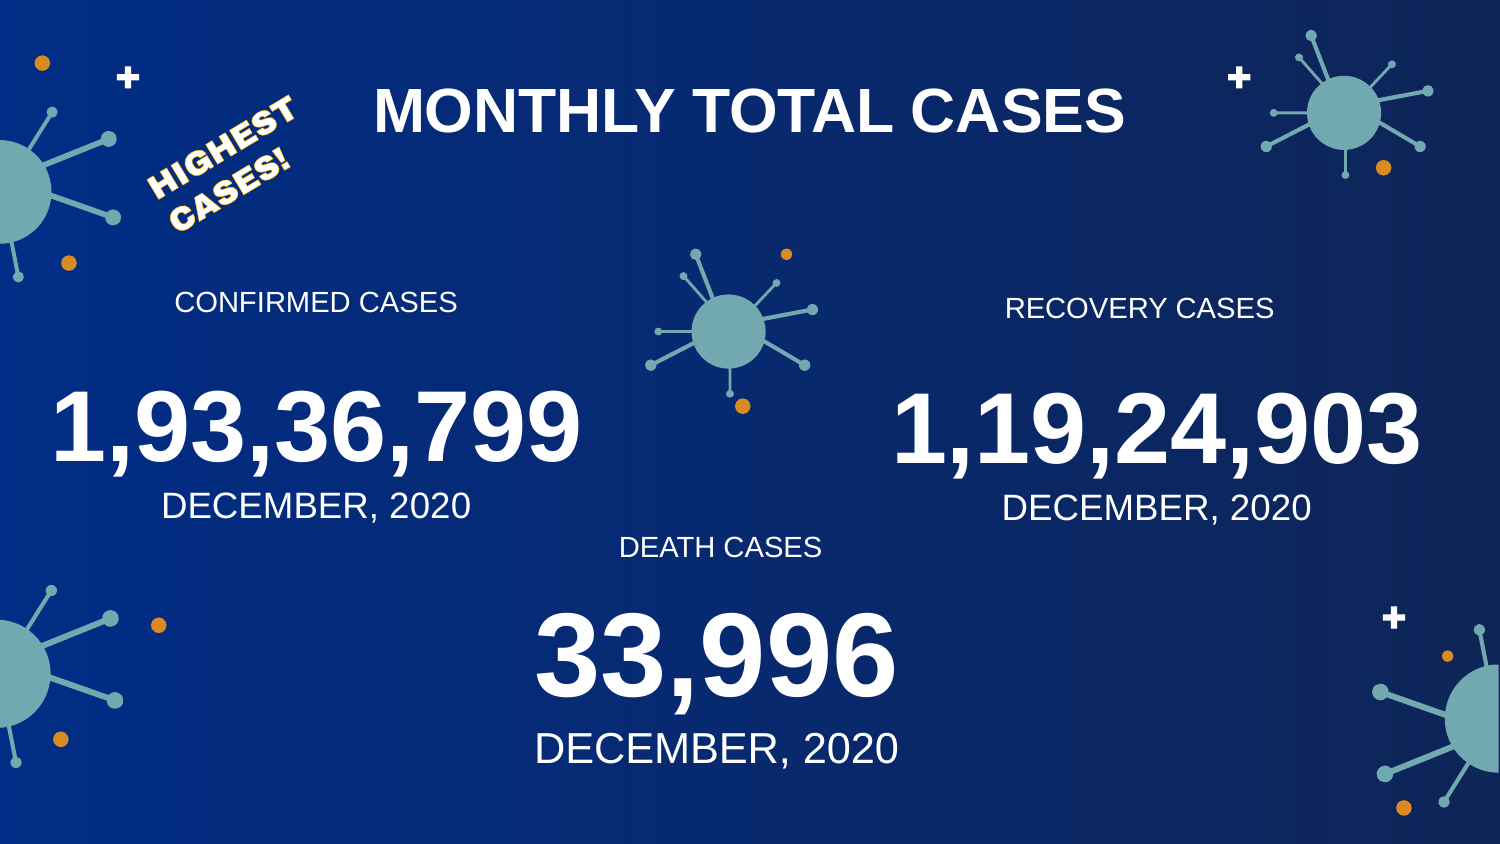

MONTHLY TOTAL CASES
HIGHEST CASES!

CONFIRMED CASES
RECOVERY CASES
1,93,36,799
DECEMBER, 2020
1,19,24,903
DECEMBER, 2020
DEATH CASES
33,996
DECEMBER, 2020